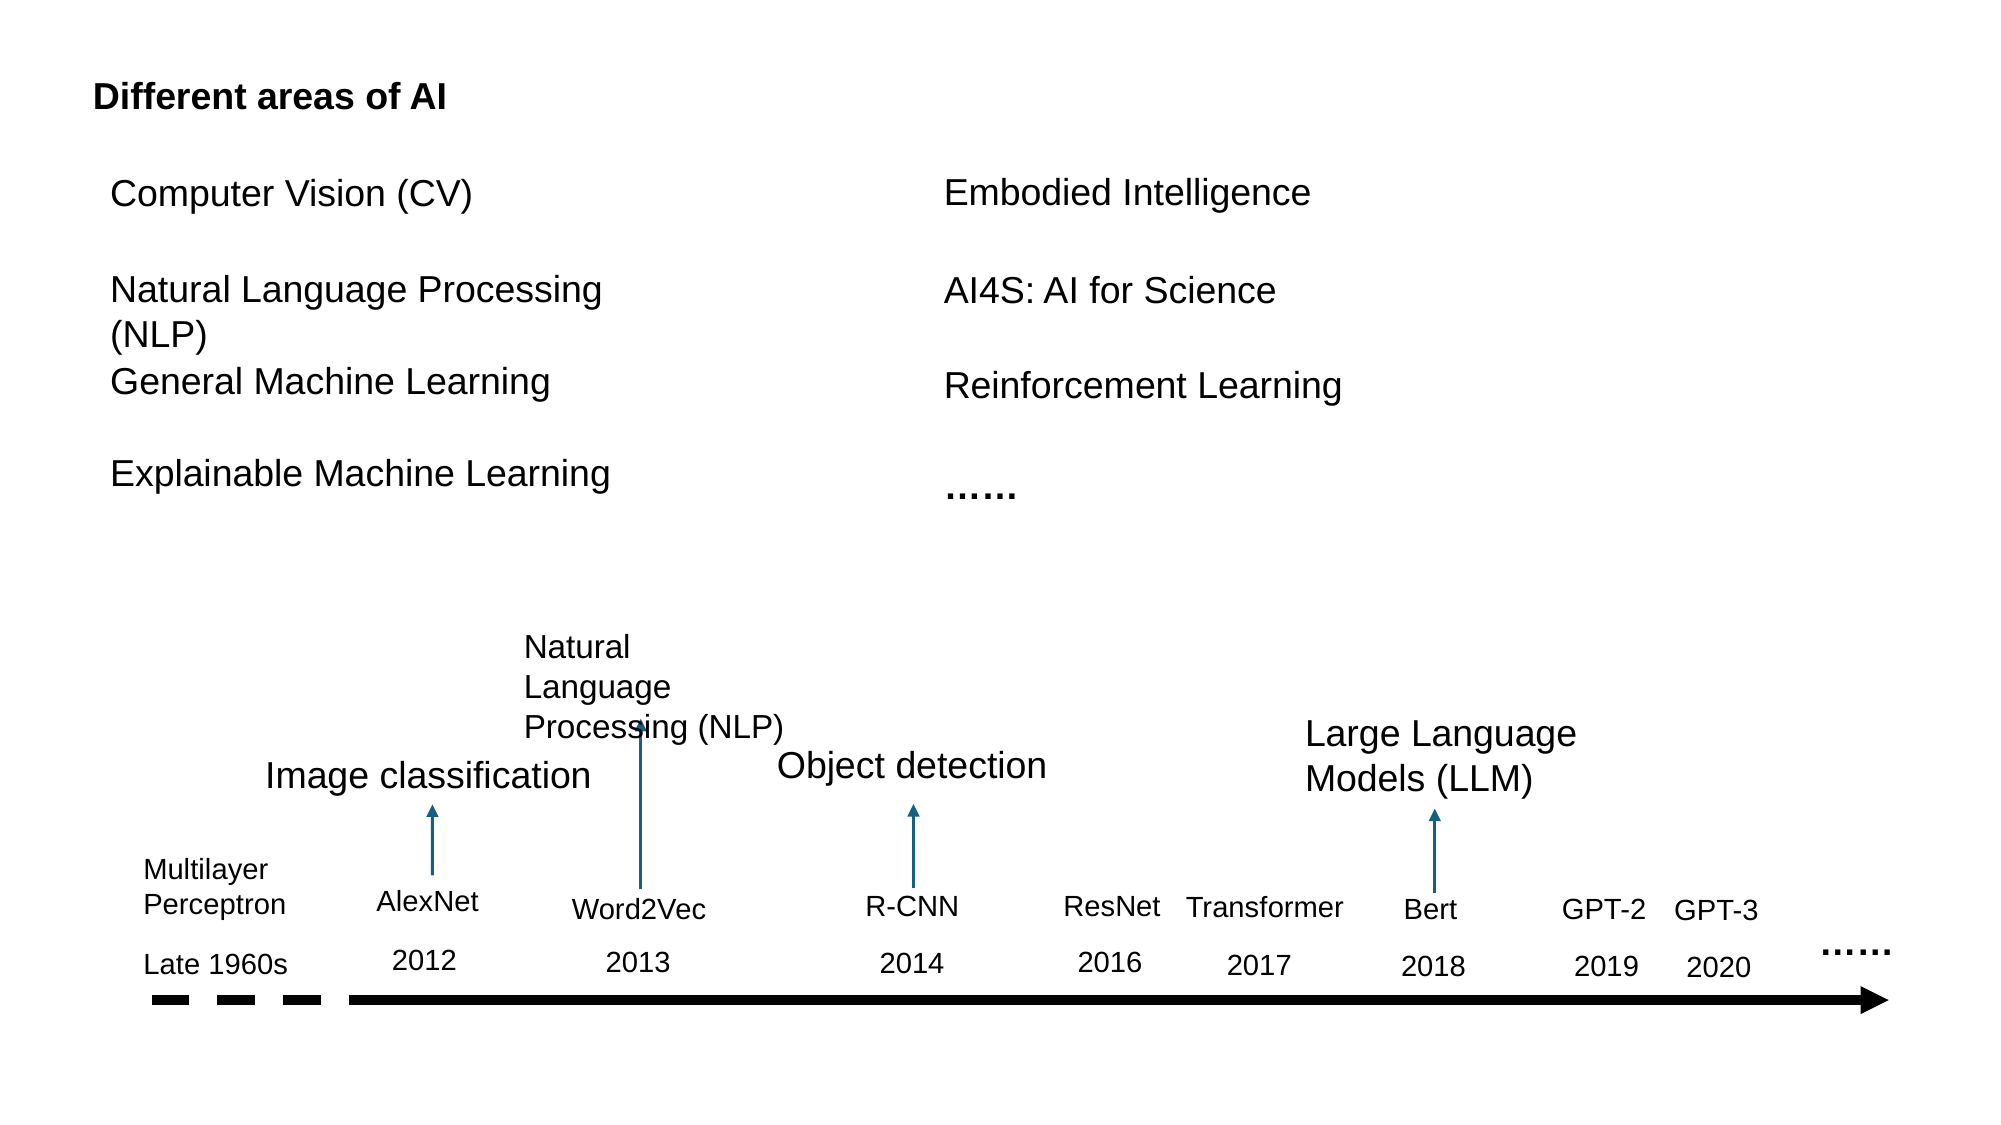

Different areas of AI
Embodied Intelligence
Computer Vision (CV)
Natural Language Processing (NLP)
AI4S: AI for Science
General Machine Learning
Reinforcement Learning
Explainable Machine Learning
……
Natural Language Processing (NLP)
Large Language Models (LLM)
Object detection
Image classification
Multilayer Perceptron
AlexNet
ResNet
R-CNN
Transformer
Bert
GPT-2
Word2Vec
GPT-3
……
2012
2013
2016
2014
Late 1960s
2017
2018
2019
2020